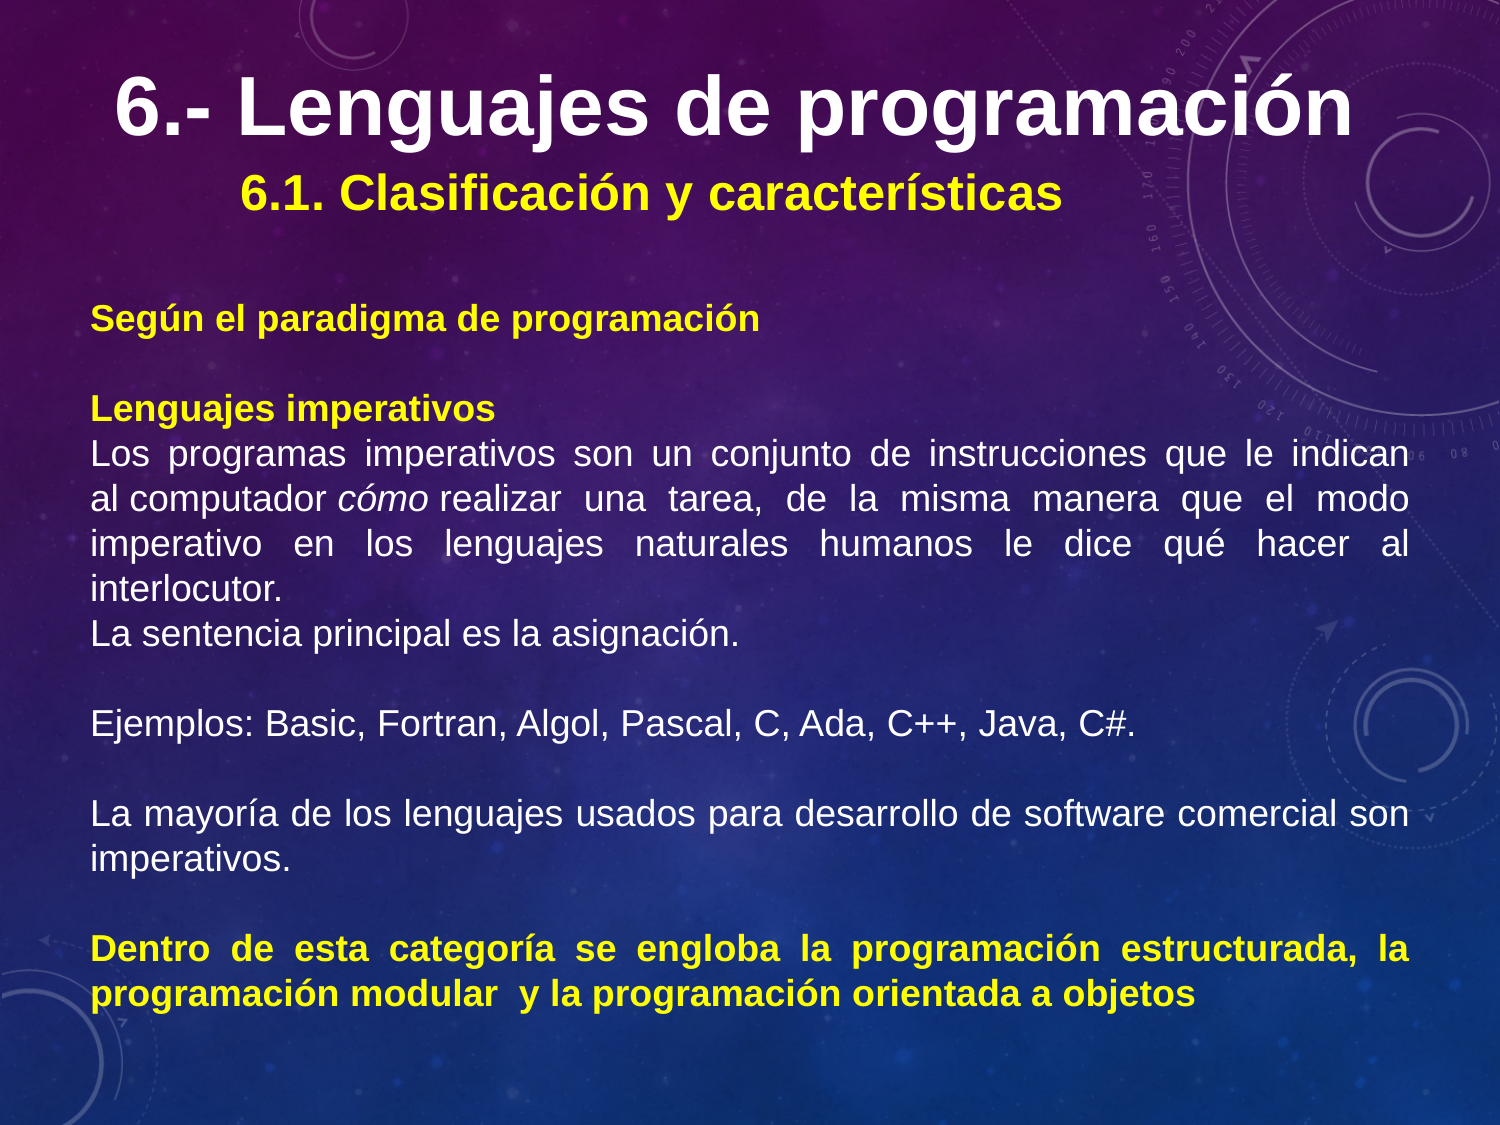

6.- Lenguajes de programación
	6.1. Clasificación y características
Según el paradigma de programación

Lenguajes imperativos
Los programas imperativos son un conjunto de instrucciones que le indican al computador cómo realizar una tarea, de la misma manera que el modo imperativo en los lenguajes naturales humanos le dice qué hacer al interlocutor.
La sentencia principal es la asignación.

Ejemplos: Basic, Fortran, Algol, Pascal, C, Ada, C++, Java, C#.

La mayoría de los lenguajes usados para desarrollo de software comercial son imperativos.

Dentro de esta categoría se engloba la programación estructurada, la programación modular  y la programación orientada a objetos